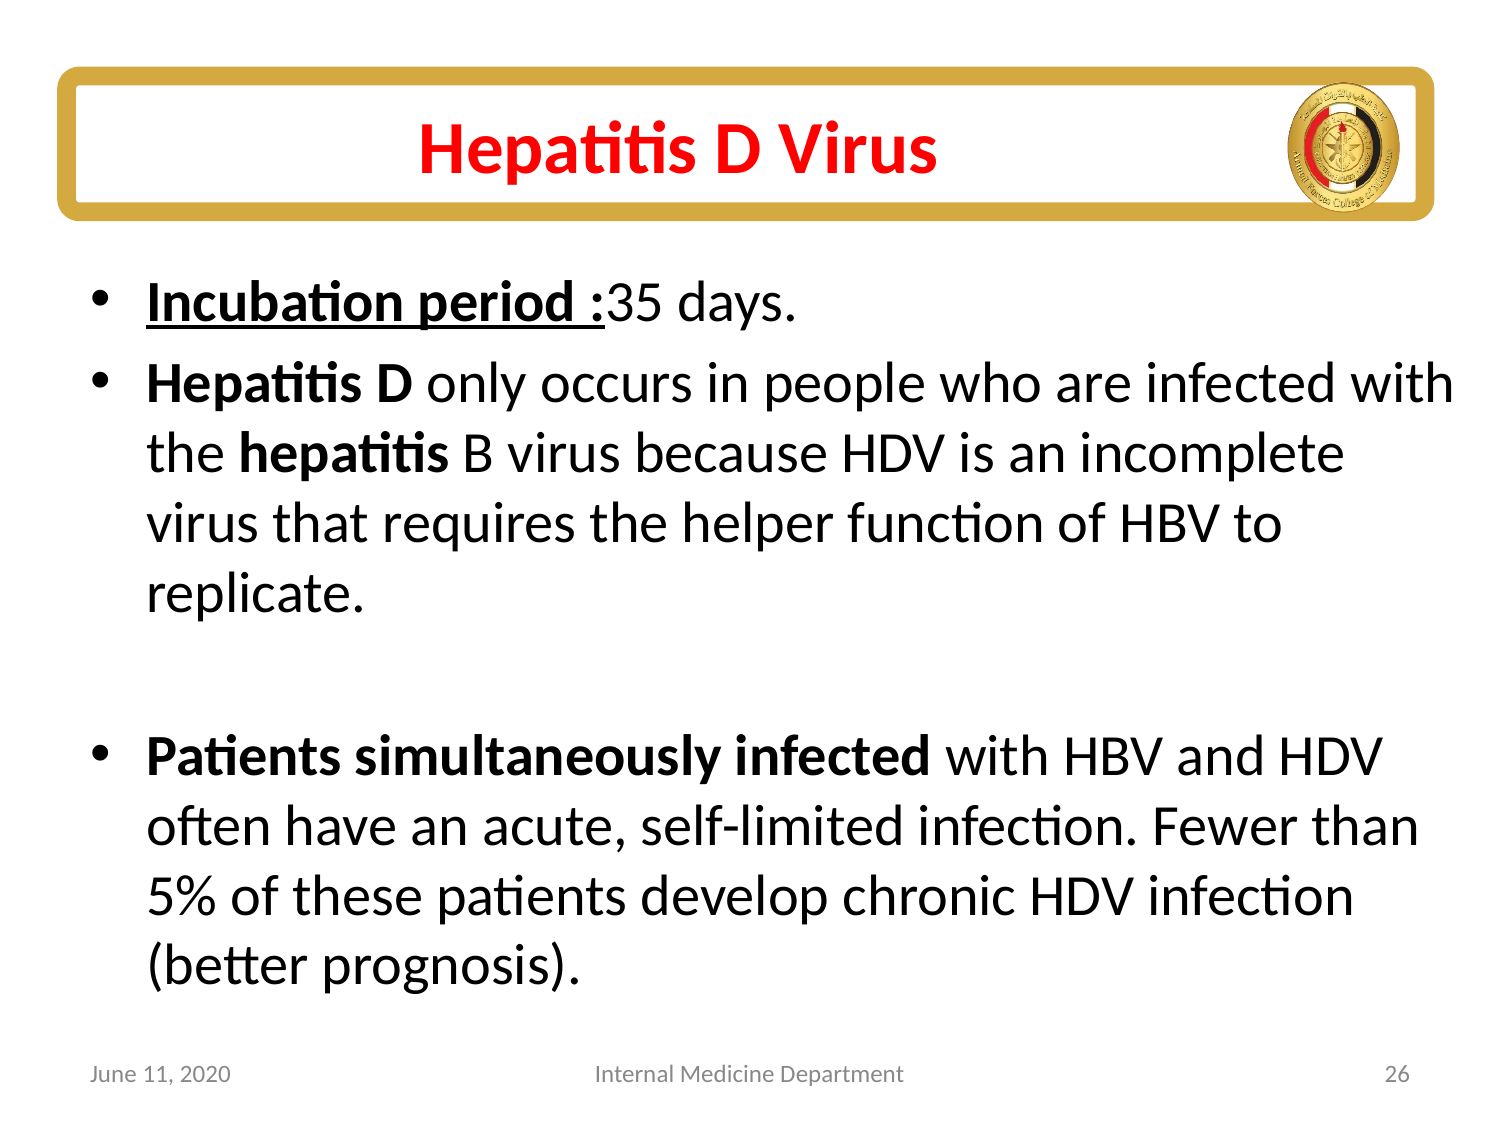

# Hepatitis D Virus
Incubation period :35 days.
Hepatitis D only occurs in people who are infected with the hepatitis B virus because HDV is an incomplete virus that requires the helper function of HBV to replicate.

Patients simultaneously infected with HBV and HDV often have an acute, self-limited infection. Fewer than 5% of these patients develop chronic HDV infection (better prognosis).

June 11, 2020
Internal Medicine Department
26